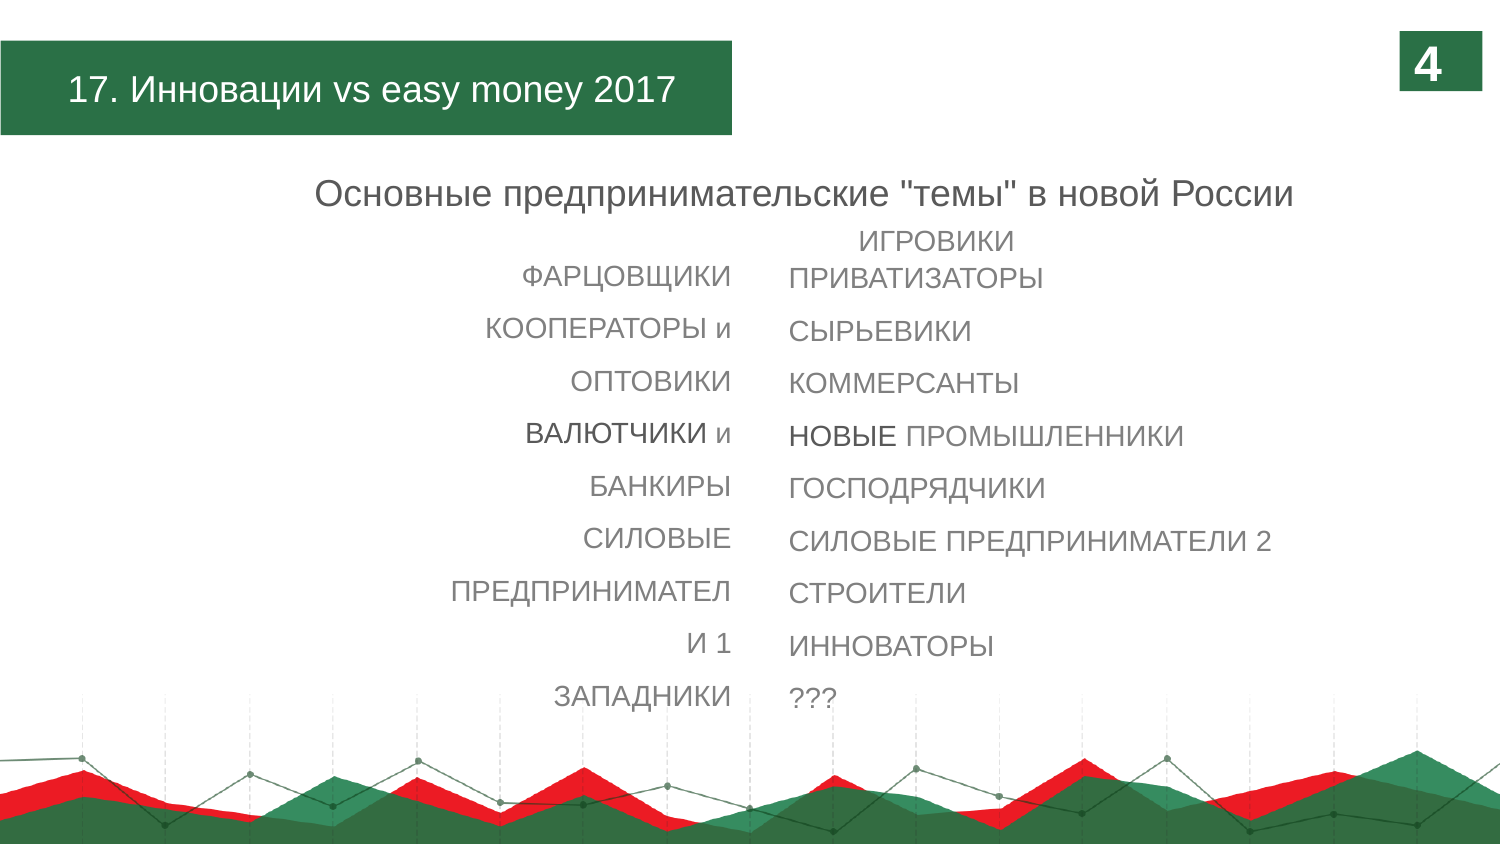

40

17. Инновации vs easy money 2017
Основные предпринимательские "темы" в новой России

ФАРЦОВЩИКИ
КООПЕРАТОРЫ и ОПТОВИКИ
ВАЛЮТЧИКИ и БАНКИРЫ
СИЛОВЫЕ ПРЕДПРИНИМАТЕЛИ 1
ЗАПАДНИКИ
ИГРОВИКИ

ПРИВАТИЗАТОРЫ
СЫРЬЕВИКИ
КОММЕРСАНТЫ
НОВЫЕ ПРОМЫШЛЕННИКИ
ГОСПОДРЯДЧИКИ
СИЛОВЫЕ ПРЕДПРИНИМАТЕЛИ 2
СТРОИТЕЛИ
ИННОВАТОРЫ
???